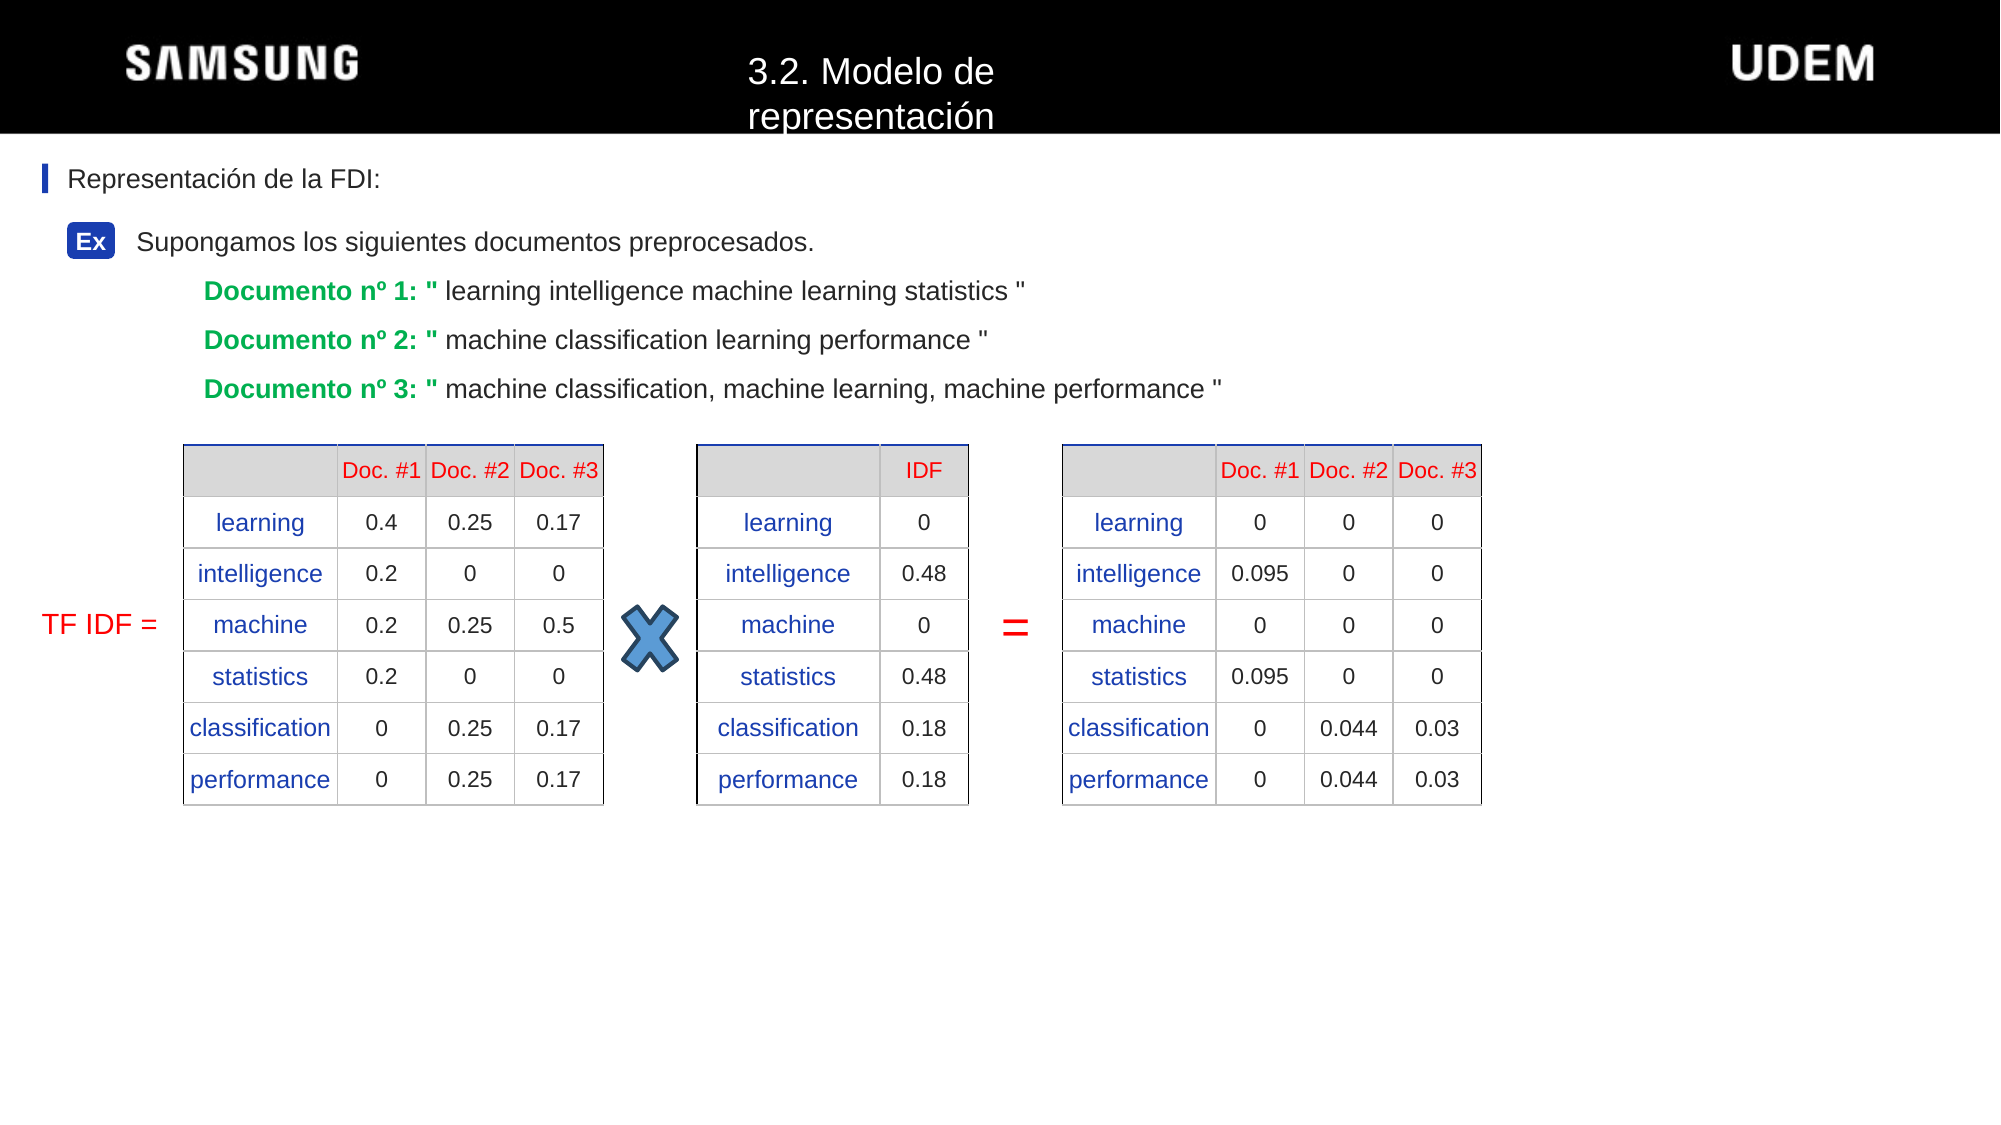

3.2. Modelo de representación

Representación de la FDI:

Supongamos los siguientes documentos preprocesados.
         Documento nº 1: " learning intelligence machine learning statistics "
         Documento nº 2: " machine classification learning performance "
         Documento nº 3: " machine classification, machine learning, machine performance "
Ex
|  | Doc. #1 | Doc. #2 | Doc. #3 |
| --- | --- | --- | --- |
| learning | 0.4 | 0.25 | 0.17 |
| intelligence | 0.2 | 0 | 0 |
| machine | 0.2 | 0.25 | 0.5 |
| statistics | 0.2 | 0 | 0 |
| classification | 0 | 0.25 | 0.17 |
| performance | 0 | 0.25 | 0.17 |
|  | IDF |
| --- | --- |
| learning | 0 |
| intelligence | 0.48 |
| machine | 0 |
| statistics | 0.48 |
| classification | 0.18 |
| performance | 0.18 |
|  | Doc. #1 | Doc. #2 | Doc. #3 |
| --- | --- | --- | --- |
| learning | 0 | 0 | 0 |
| intelligence | 0.095 | 0 | 0 |
| machine | 0 | 0 | 0 |
| statistics | 0.095 | 0 | 0 |
| classification | 0 | 0.044 | 0.03 |
| performance | 0 | 0.044 | 0.03 |

=
TF IDF =